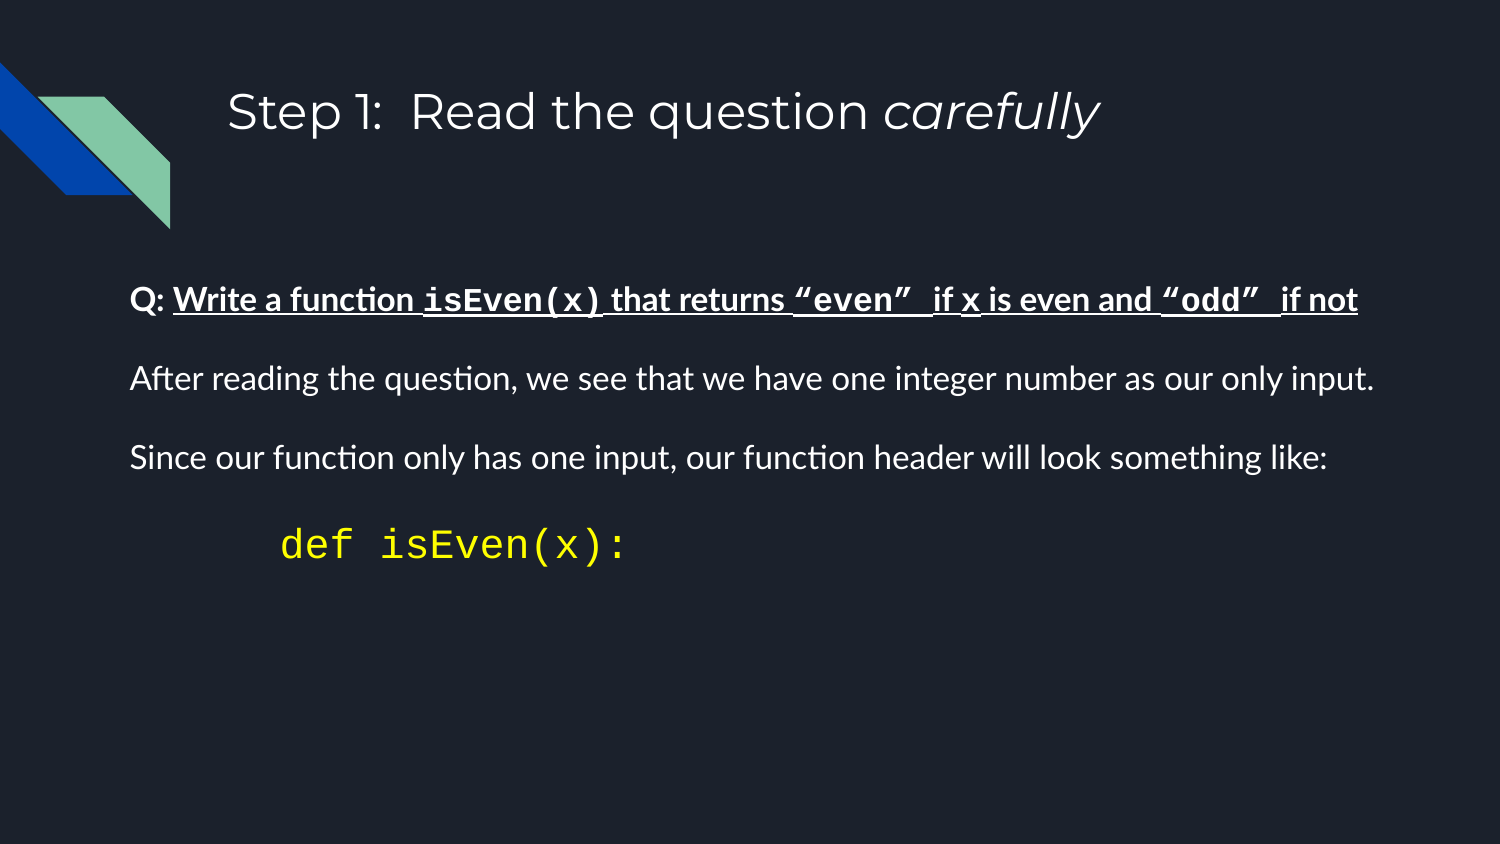

# Step 1:  Read the question carefully
Q: Write a function isEven(x) that returns “even” if x is even and “odd” if not
After reading the question, we see that we have one integer number as our only input.
Since our function only has one input, our function header will look something like:
	def isEven(x):